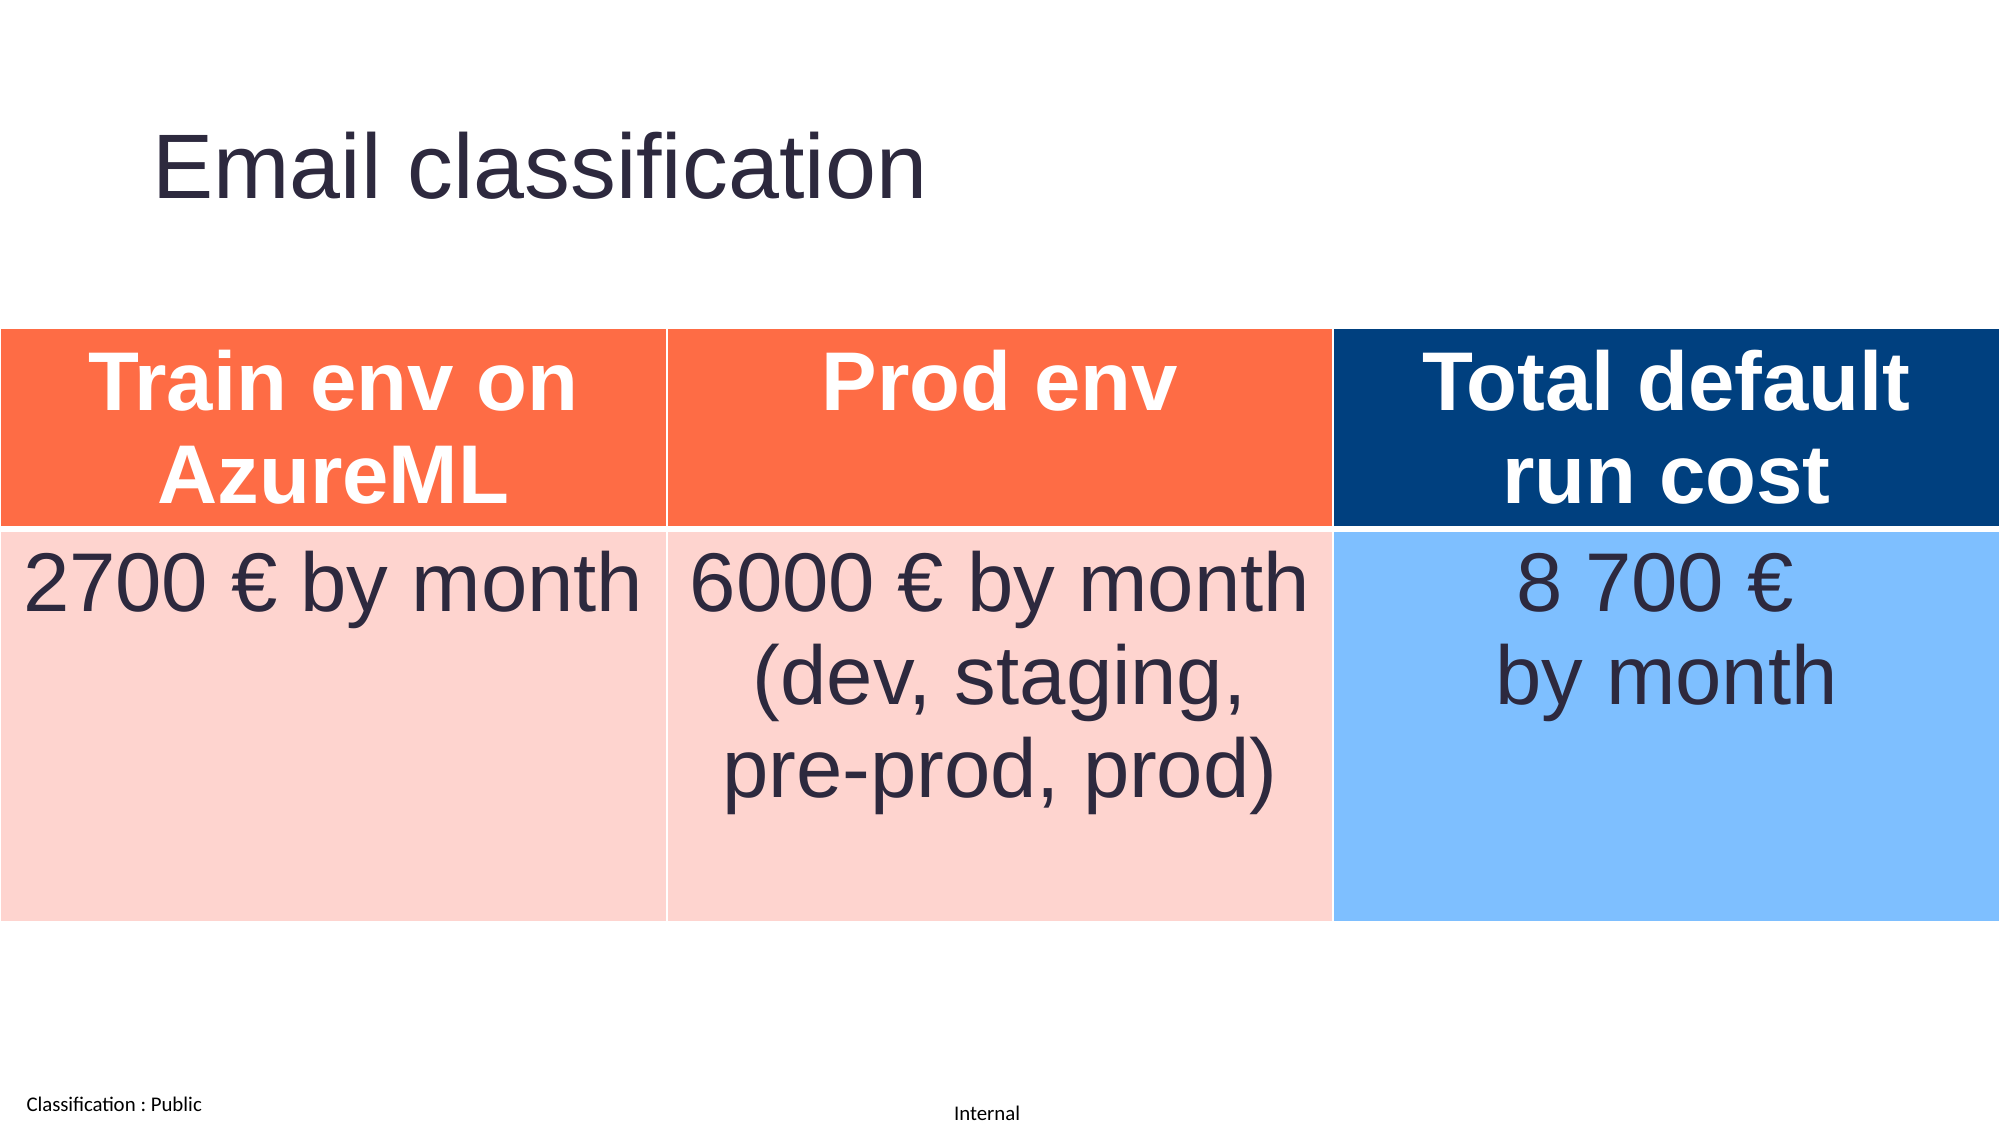

# Email classification
| Train env on AzureML | Prod env | Total default run cost |
| --- | --- | --- |
| 2700 € by month | 6000 € by month (dev, staging, pre-prod, prod) | 8 700 € by month |